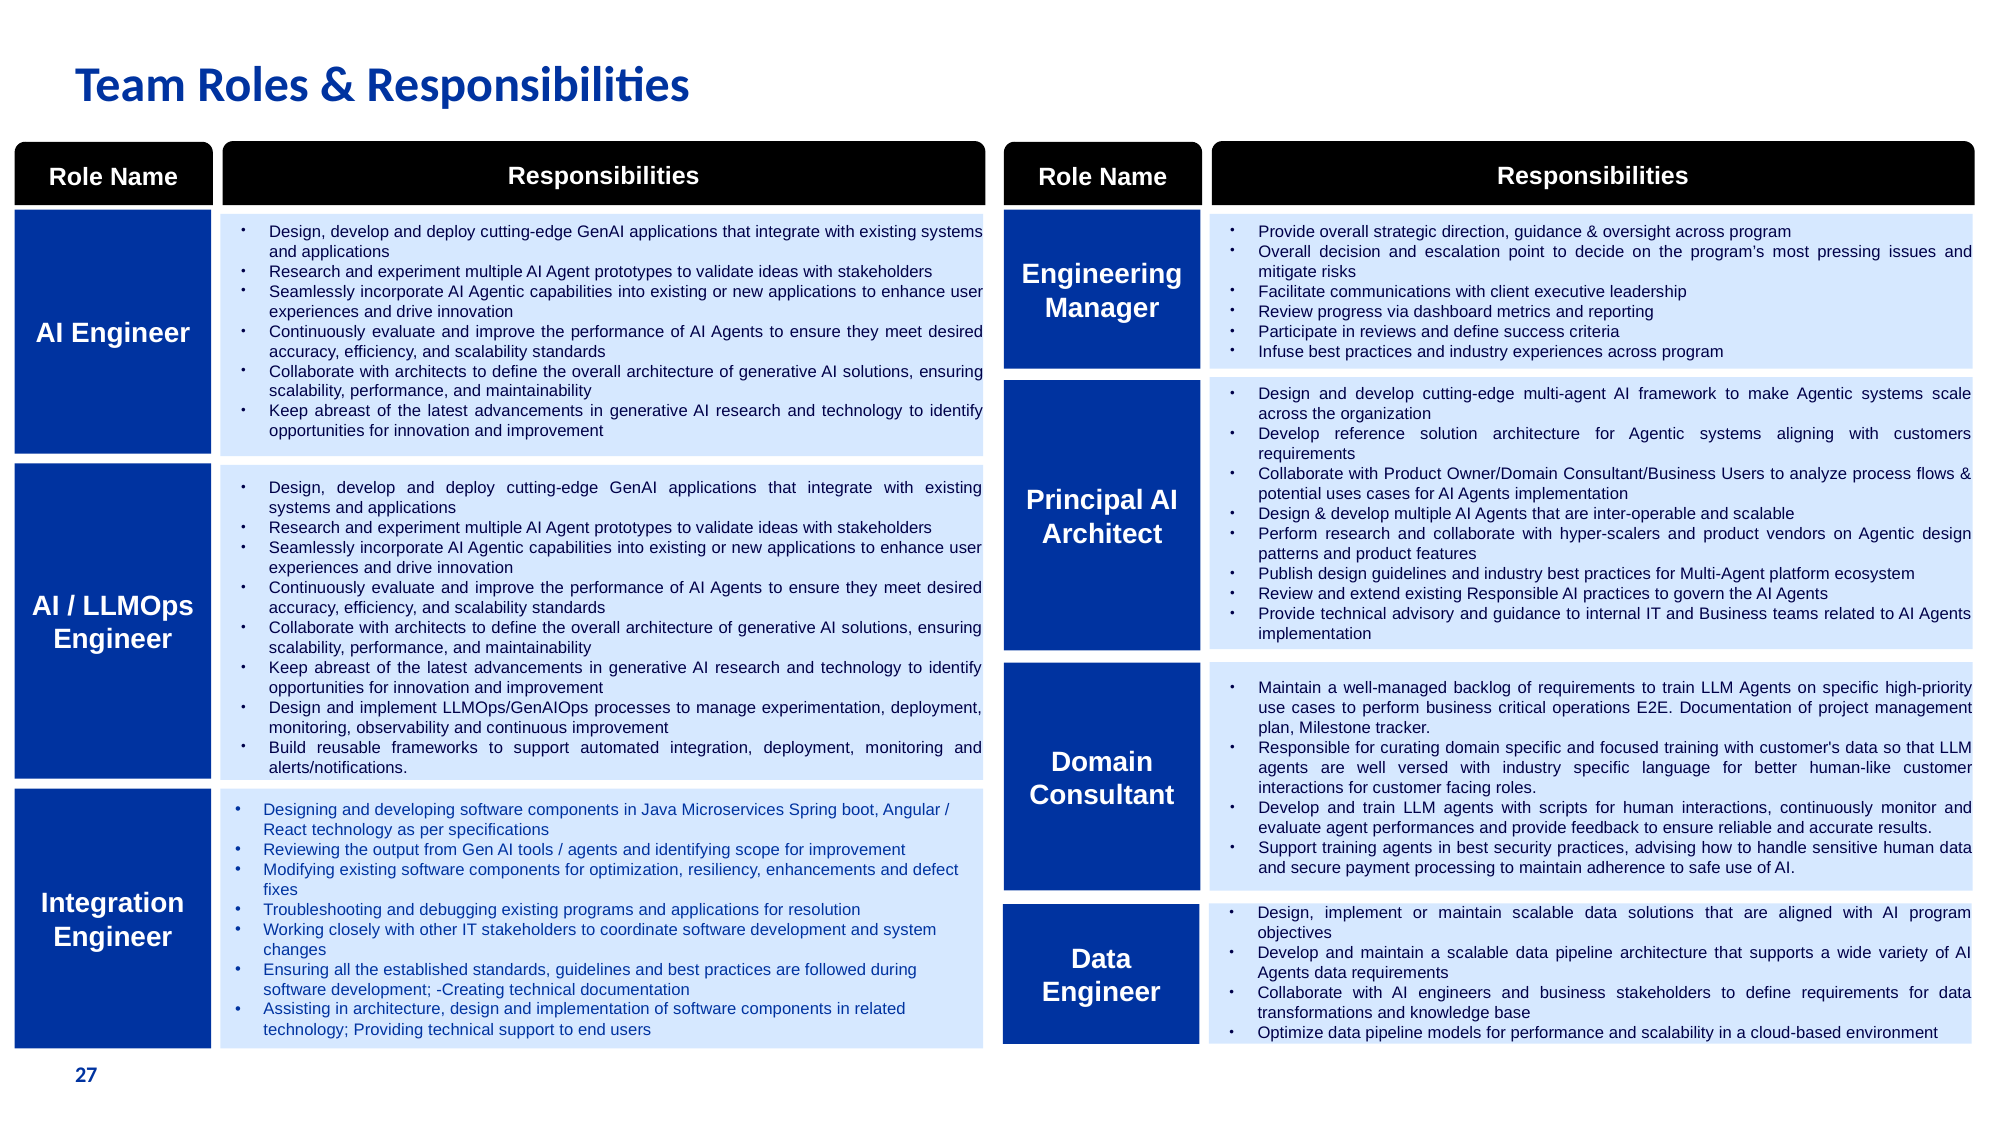

# Team Roles & Responsibilities
Responsibilities
Responsibilities
Role Name
Role Name
Engineering Manager
AI Engineer

Provide overall strategic direction, guidance & oversight across program
Overall decision and escalation point to decide on the program’s most pressing issues and mitigate risks
Facilitate communications with client executive leadership
Review progress via dashboard metrics and reporting
Participate in reviews and define success criteria
Infuse best practices and industry experiences across program
Design, develop and deploy cutting-edge GenAI applications that integrate with existing systems and applications
Research and experiment multiple AI Agent prototypes to validate ideas with stakeholders
Seamlessly incorporate AI Agentic capabilities into existing or new applications to enhance user experiences and drive innovation
Continuously evaluate and improve the performance of AI Agents to ensure they meet desired accuracy, efficiency, and scalability standards
Collaborate with architects to define the overall architecture of generative AI solutions, ensuring scalability, performance, and maintainability
Keep abreast of the latest advancements in generative AI research and technology to identify opportunities for innovation and improvement

Principal AI Architect
Design and develop cutting-edge multi-agent AI framework to make Agentic systems scale across the organization
Develop reference solution architecture for Agentic systems aligning with customers requirements
Collaborate with Product Owner/Domain Consultant/Business Users to analyze process flows & potential uses cases for AI Agents implementation
Design & develop multiple AI Agents that are inter-operable and scalable
Perform research and collaborate with hyper-scalers and product vendors on Agentic design patterns and product features
Publish design guidelines and industry best practices for Multi-Agent platform ecosystem
Review and extend existing Responsible AI practices to govern the AI Agents
Provide technical advisory and guidance to internal IT and Business teams related to AI Agents implementation
AI / LLMOps Engineer

Design, develop and deploy cutting-edge GenAI applications that integrate with existing systems and applications
Research and experiment multiple AI Agent prototypes to validate ideas with stakeholders
Seamlessly incorporate AI Agentic capabilities into existing or new applications to enhance user experiences and drive innovation
Continuously evaluate and improve the performance of AI Agents to ensure they meet desired accuracy, efficiency, and scalability standards
Collaborate with architects to define the overall architecture of generative AI solutions, ensuring scalability, performance, and maintainability
Keep abreast of the latest advancements in generative AI research and technology to identify opportunities for innovation and improvement
Design and implement LLMOps/GenAIOps processes to manage experimentation, deployment, monitoring, observability and continuous improvement
Build reusable frameworks to support automated integration, deployment, monitoring and alerts/notifications.

Domain Consultant
Maintain a well-managed backlog of requirements to train LLM Agents on specific high-priority use cases to perform business critical operations E2E. Documentation of project management plan, Milestone tracker.
Responsible for curating domain specific and focused training with customer's data so that LLM agents are well versed with industry specific language for better human-like customer interactions for customer facing roles.
Develop and train LLM agents with scripts for human interactions, continuously monitor and evaluate agent performances and provide feedback to ensure reliable and accurate results.
Support training agents in best security practices, advising how to handle sensitive human data and secure payment processing to maintain adherence to safe use of AI.

Integration Engineer
Designing and developing software components in Java Microservices Spring boot, Angular /  React technology as per specifications
Reviewing the output from Gen AI tools / agents and identifying scope for improvement
Modifying existing software components for optimization, resiliency, enhancements and defect fixes
Troubleshooting and debugging existing programs and applications for resolution
Working closely with other IT stakeholders to coordinate software development and system changes
Ensuring all the established standards, guidelines and best practices are followed during software development; -Creating technical documentation
Assisting in architecture, design and implementation of software components in related technology; Providing technical support to end users

Design, implement or maintain scalable data solutions that are aligned with AI program objectives
Develop and maintain a scalable data pipeline architecture that supports a wide variety of AI Agents data requirements
Collaborate with AI engineers and business stakeholders to define requirements for data transformations and knowledge base
Optimize data pipeline models for performance and scalability in a cloud-based environment

Data Engineer
27